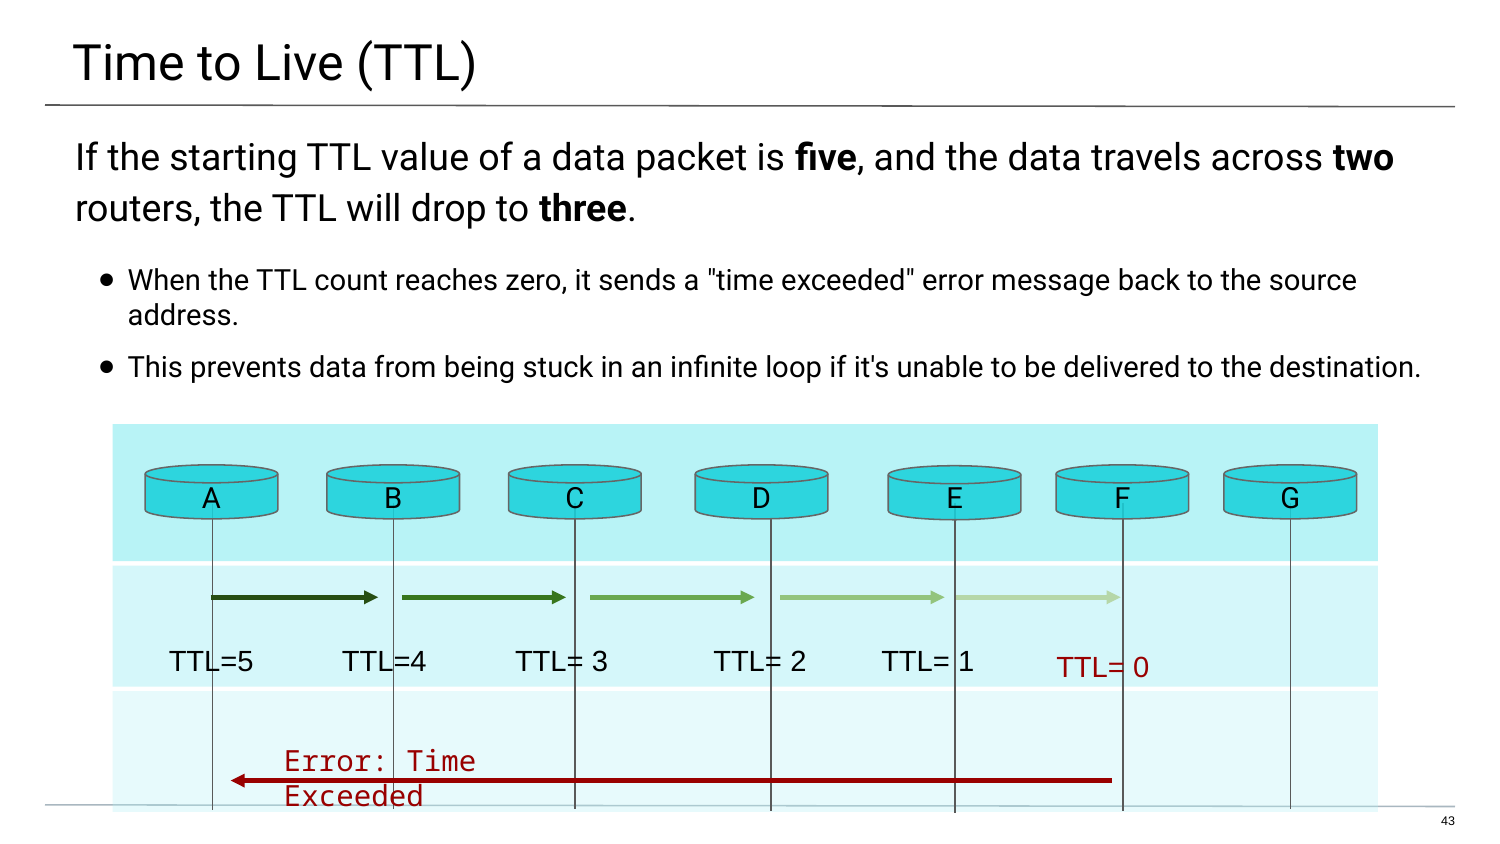

# Time to Live (TTL)
If the starting TTL value of a data packet is five, and the data travels across two routers, the TTL will drop to three.
When the TTL count reaches zero, it sends a "time exceeded" error message back to the source address.
This prevents data from being stuck in an infinite loop if it's unable to be delivered to the destination.

A
B
C
D
F
G
E

TTL=4
TTL= 3
TTL= 2
TTL= 1
TTL=5
TTL= 0

Error: Time Exceeded
43